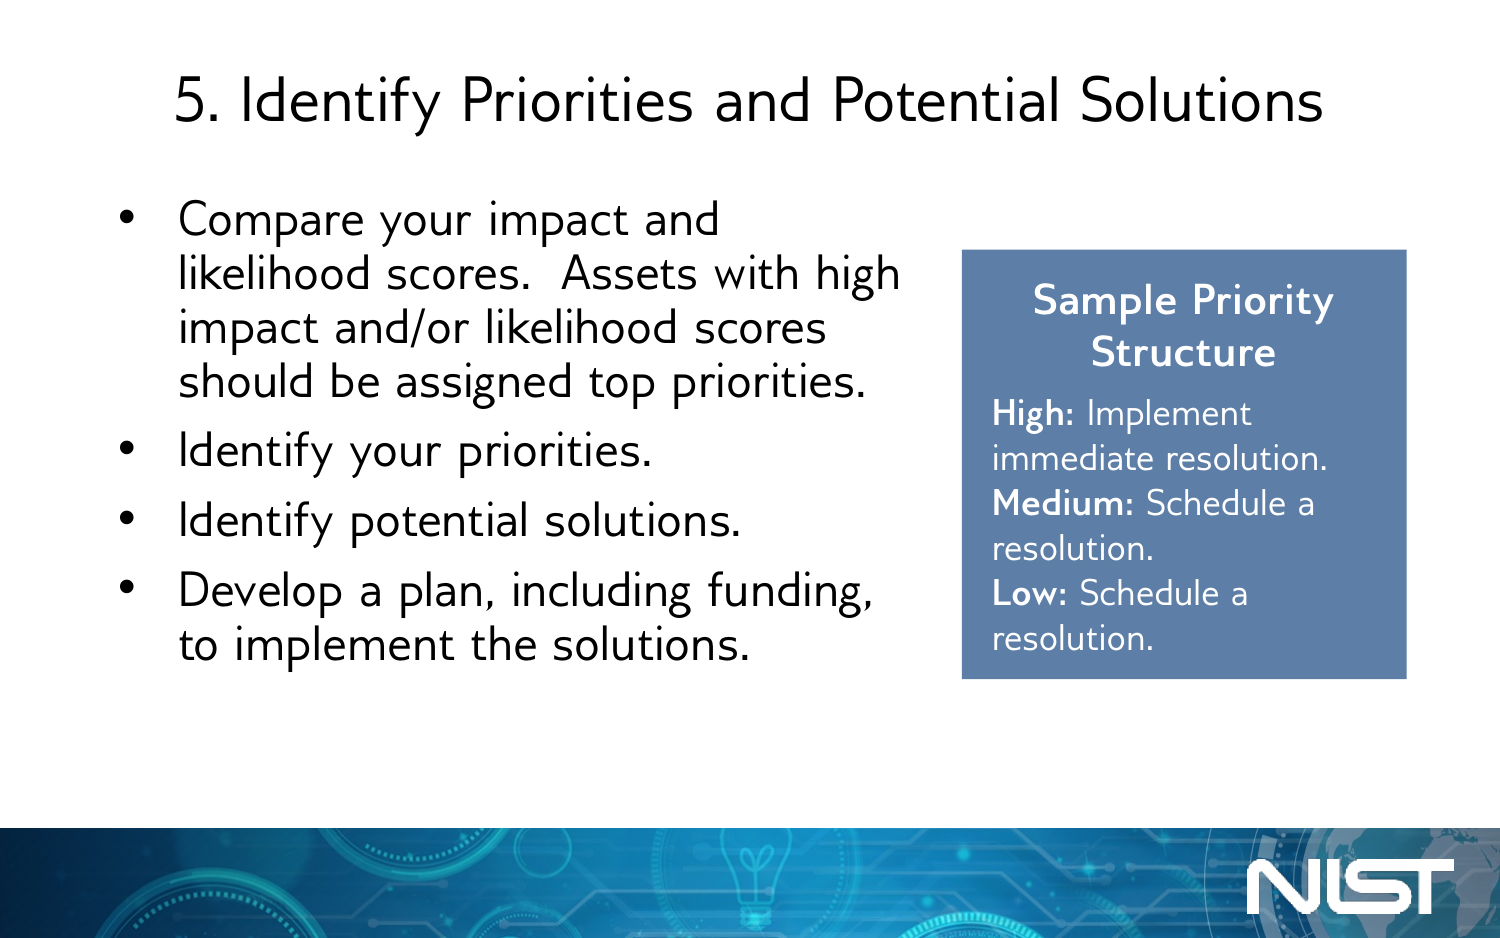

# 5. Identify Priorities and Potential Solutions
Compare your impact and likelihood scores.  Assets with high impact and/or likelihood scores should be assigned top priorities.
Identify your priorities.
Identify potential solutions.
Develop a plan, including funding, to implement the solutions.
Sample Priority Structure
High: Implement immediate resolution.
Medium: Schedule a resolution.
Low: Schedule a resolution.